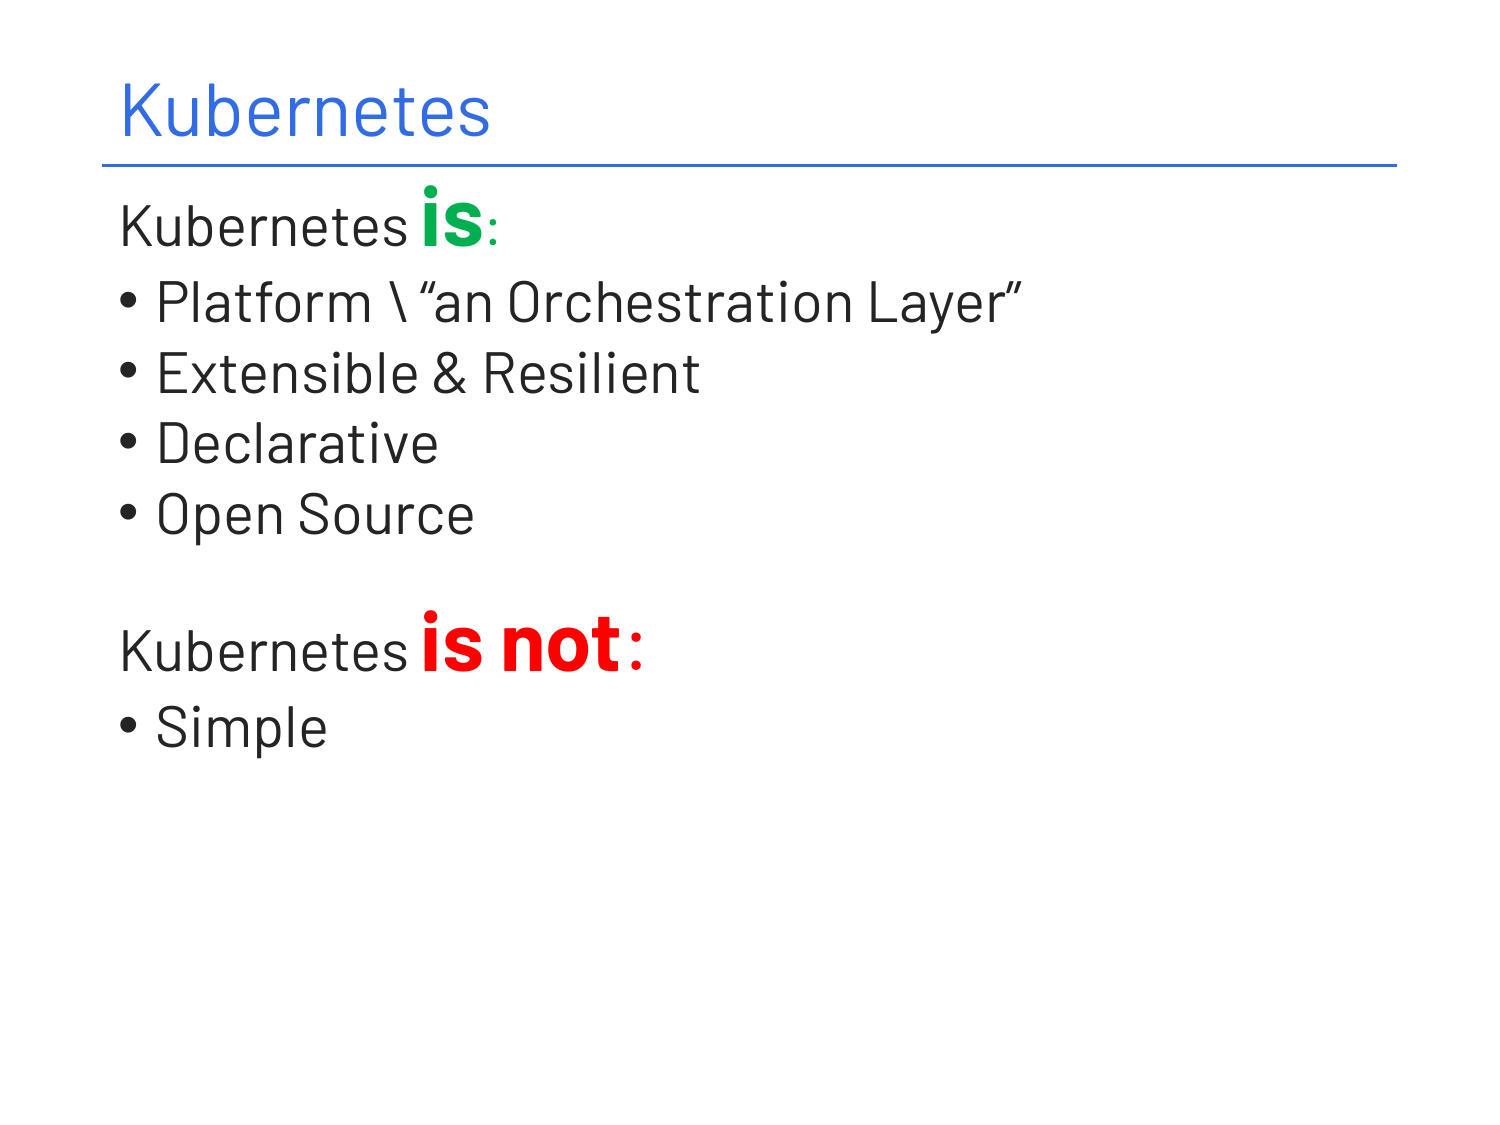

# Kubernetes
Kubernetes is:
Platform \ “an Orchestration Layer”
Extensible & Resilient
Declarative
Open Source

Kubernetes is not:
Simple